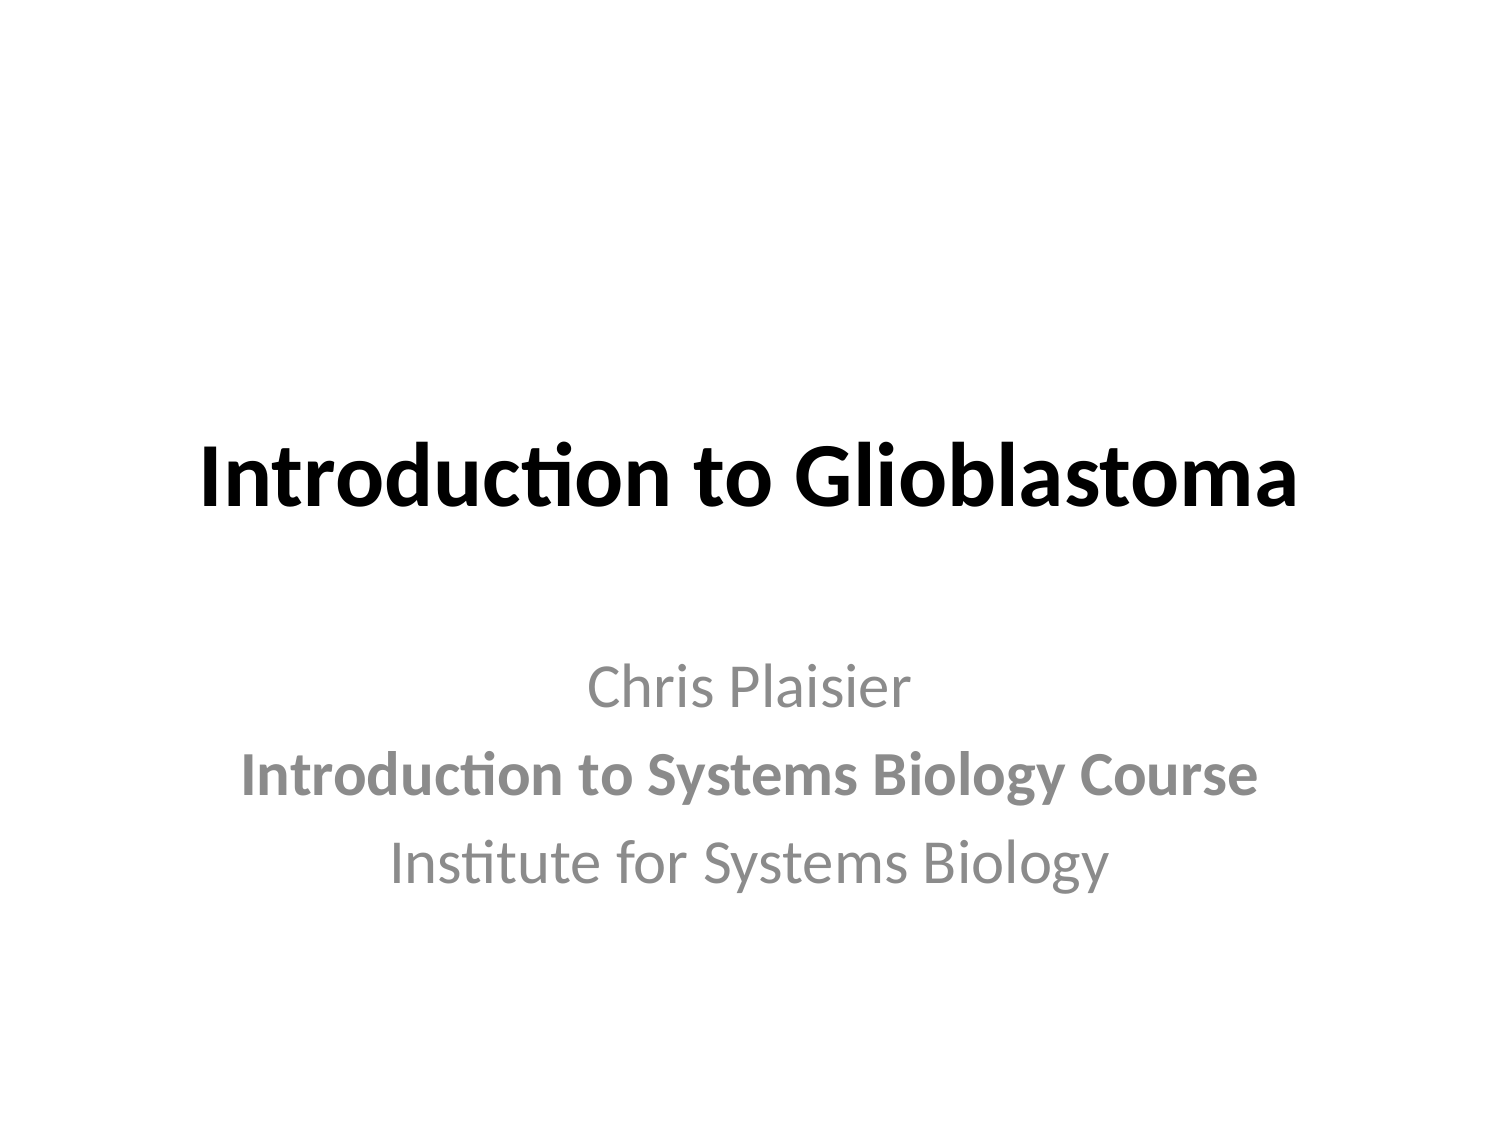

# Introduction to Glioblastoma
Chris Plaisier
Introduction to Systems Biology Course
Institute for Systems Biology